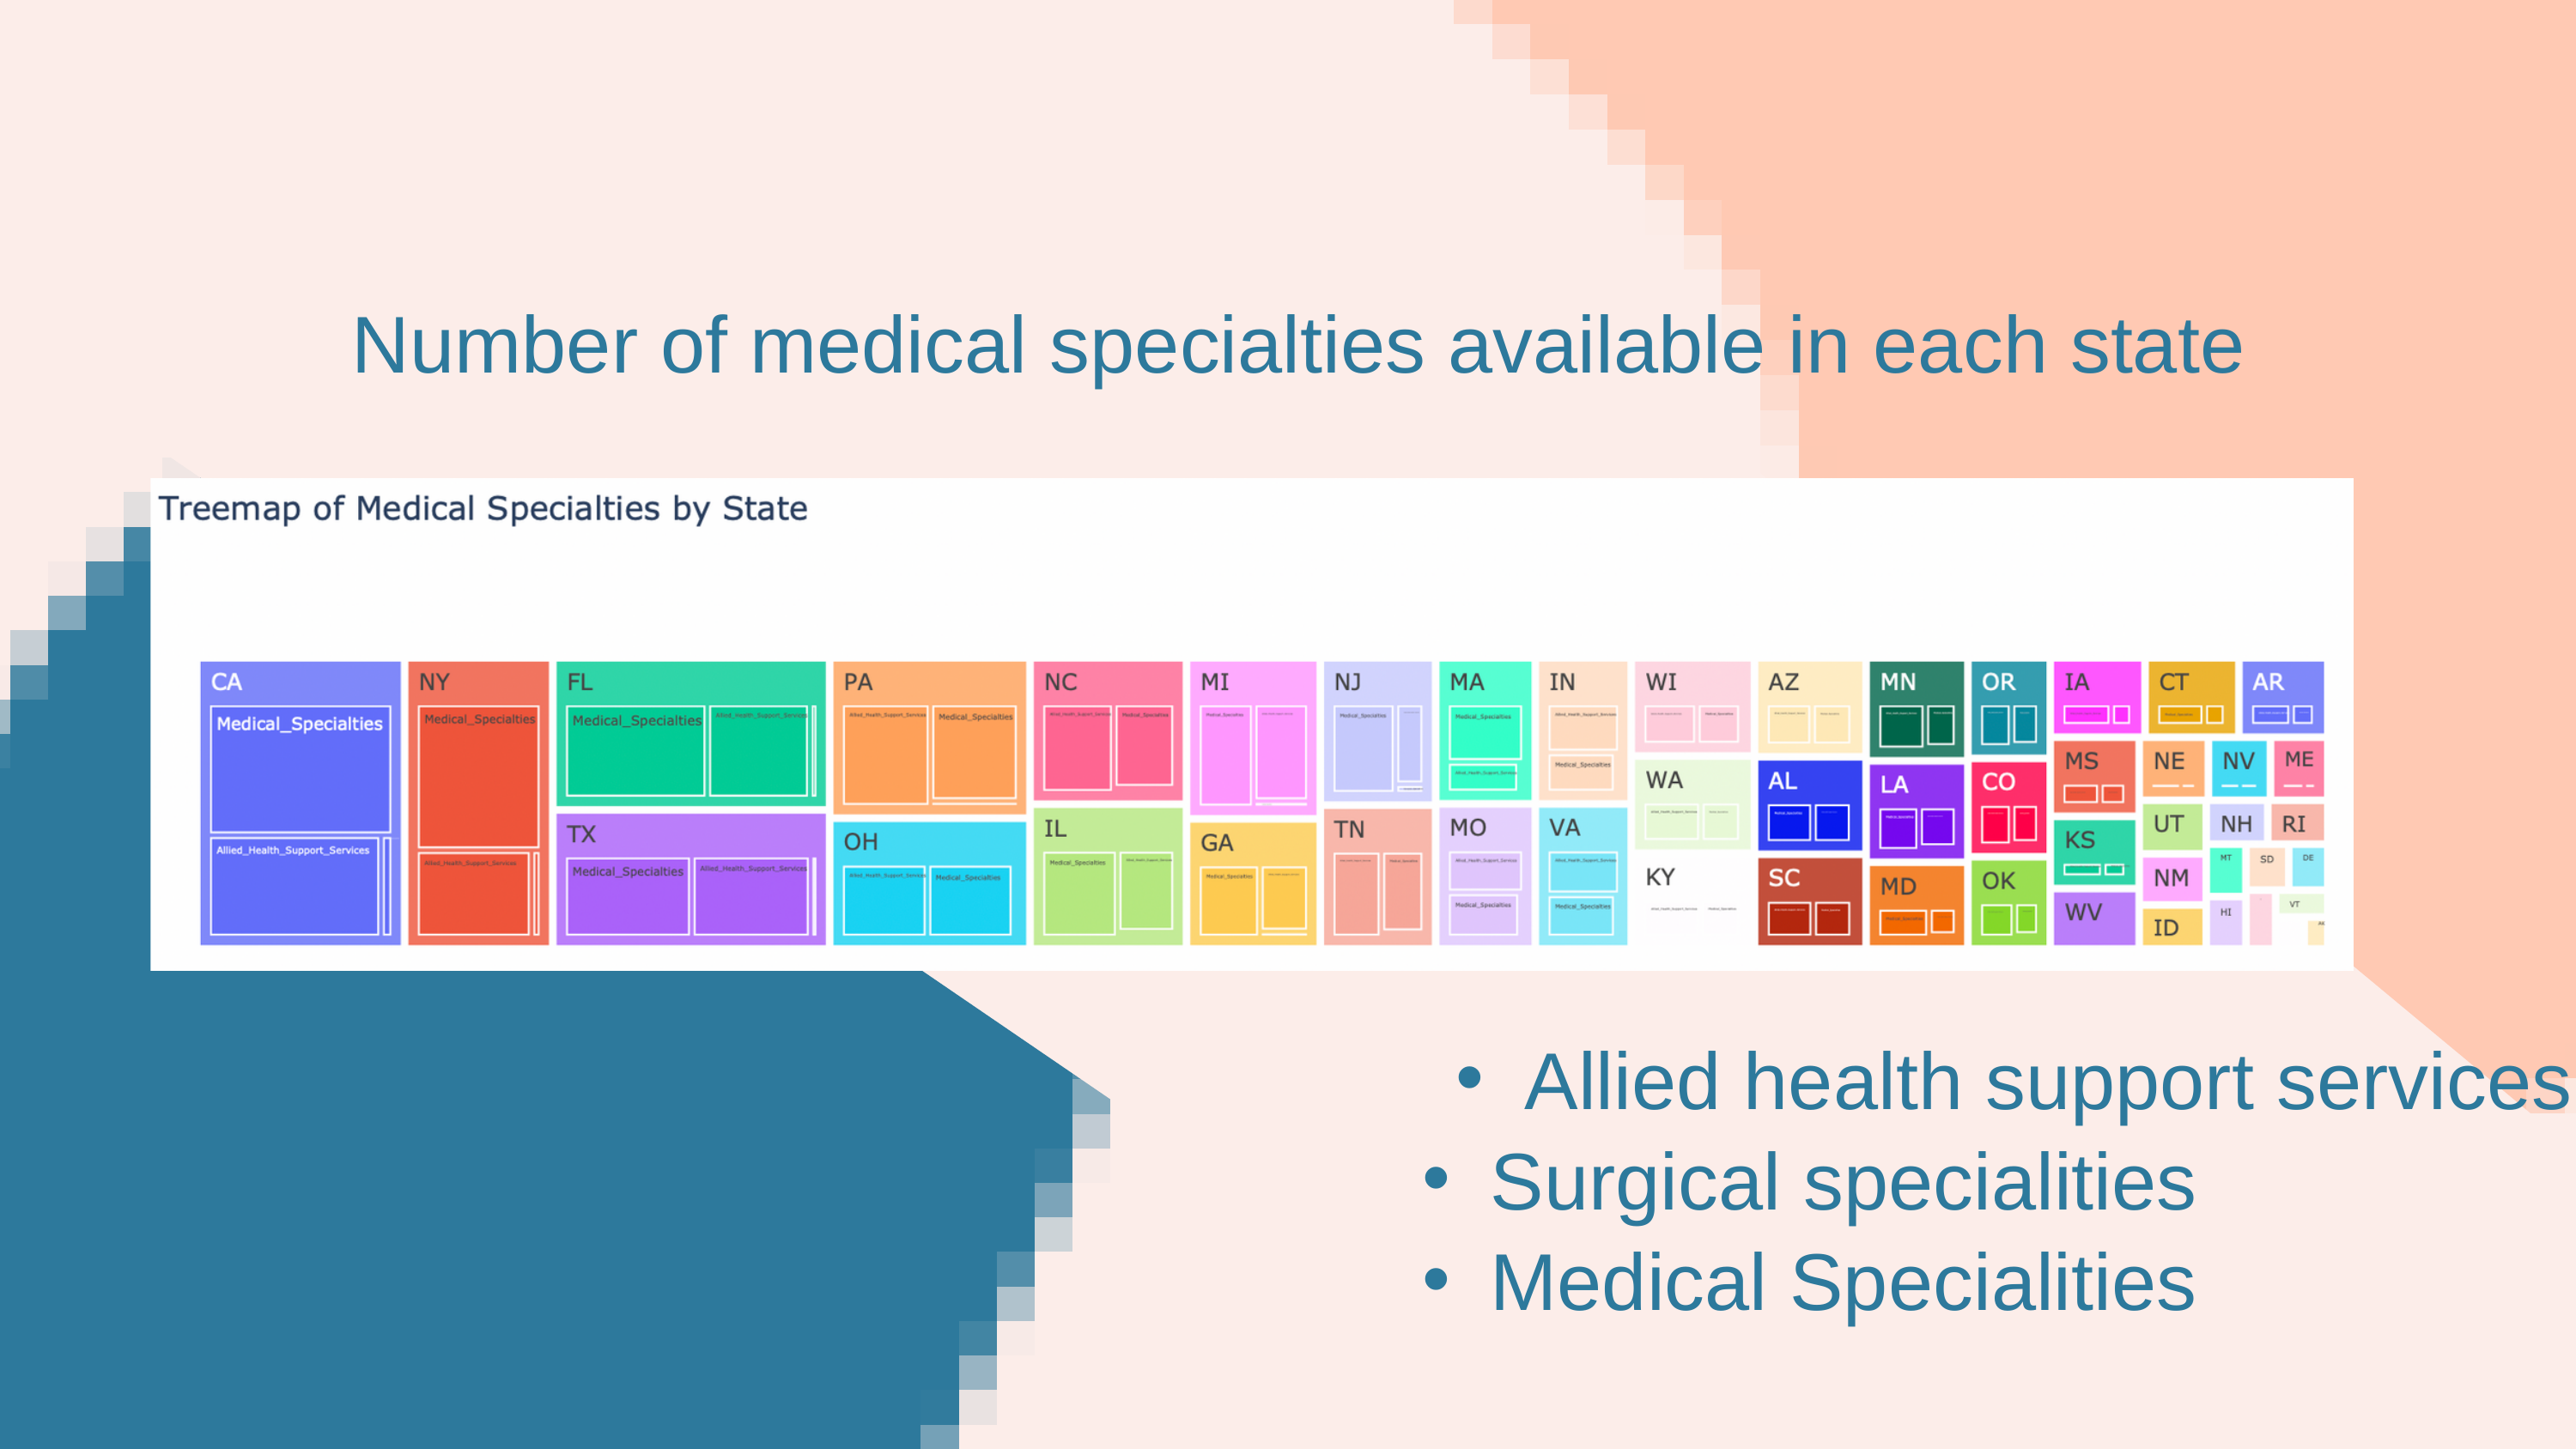

Number of medical specialties available in each state

Allied health support services
Surgical specialities
Medical Specialities